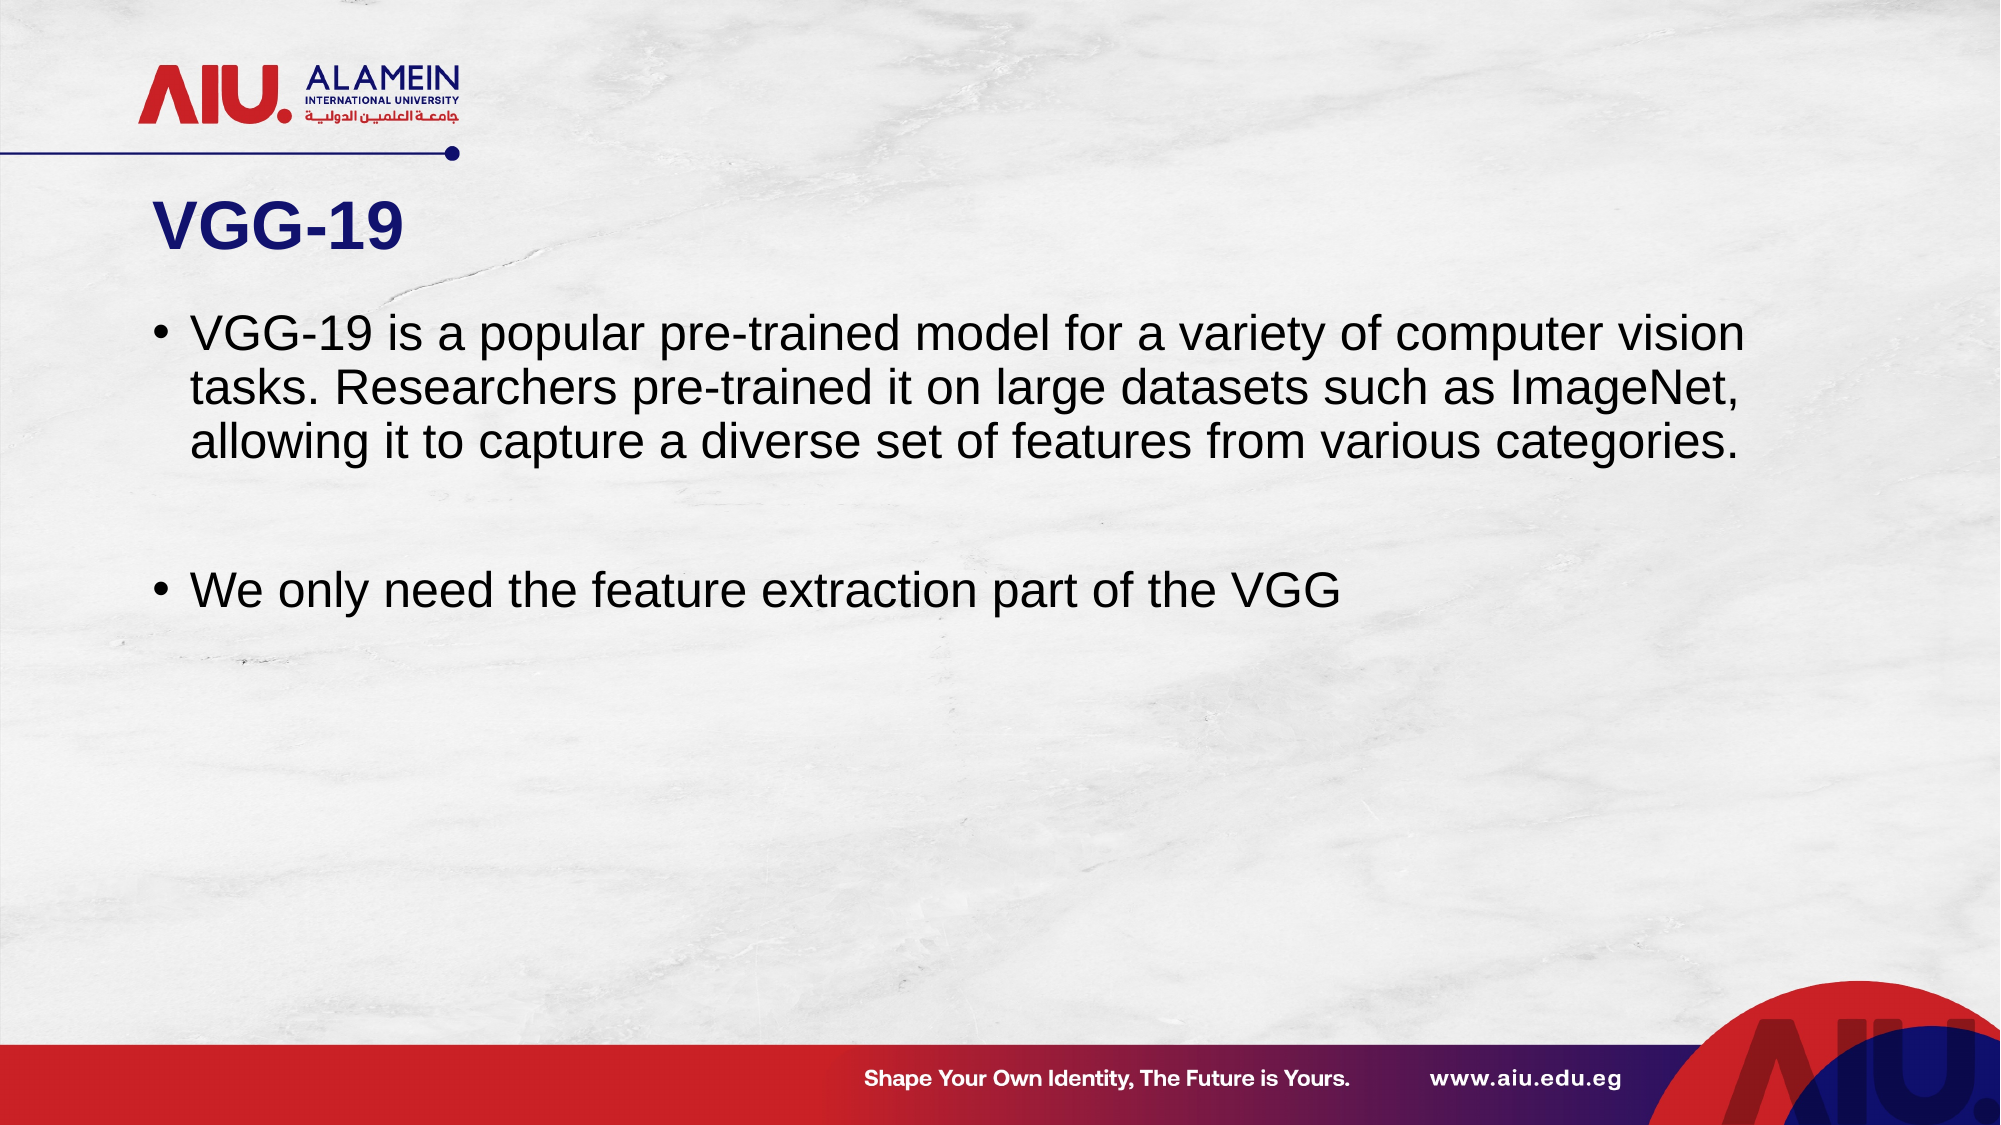

# VGG-19
VGG-19 is a popular pre-trained model for a variety of computer vision tasks. Researchers pre-trained it on large datasets such as ImageNet, allowing it to capture a diverse set of features from various categories.

We only need the feature extraction part of the VGG